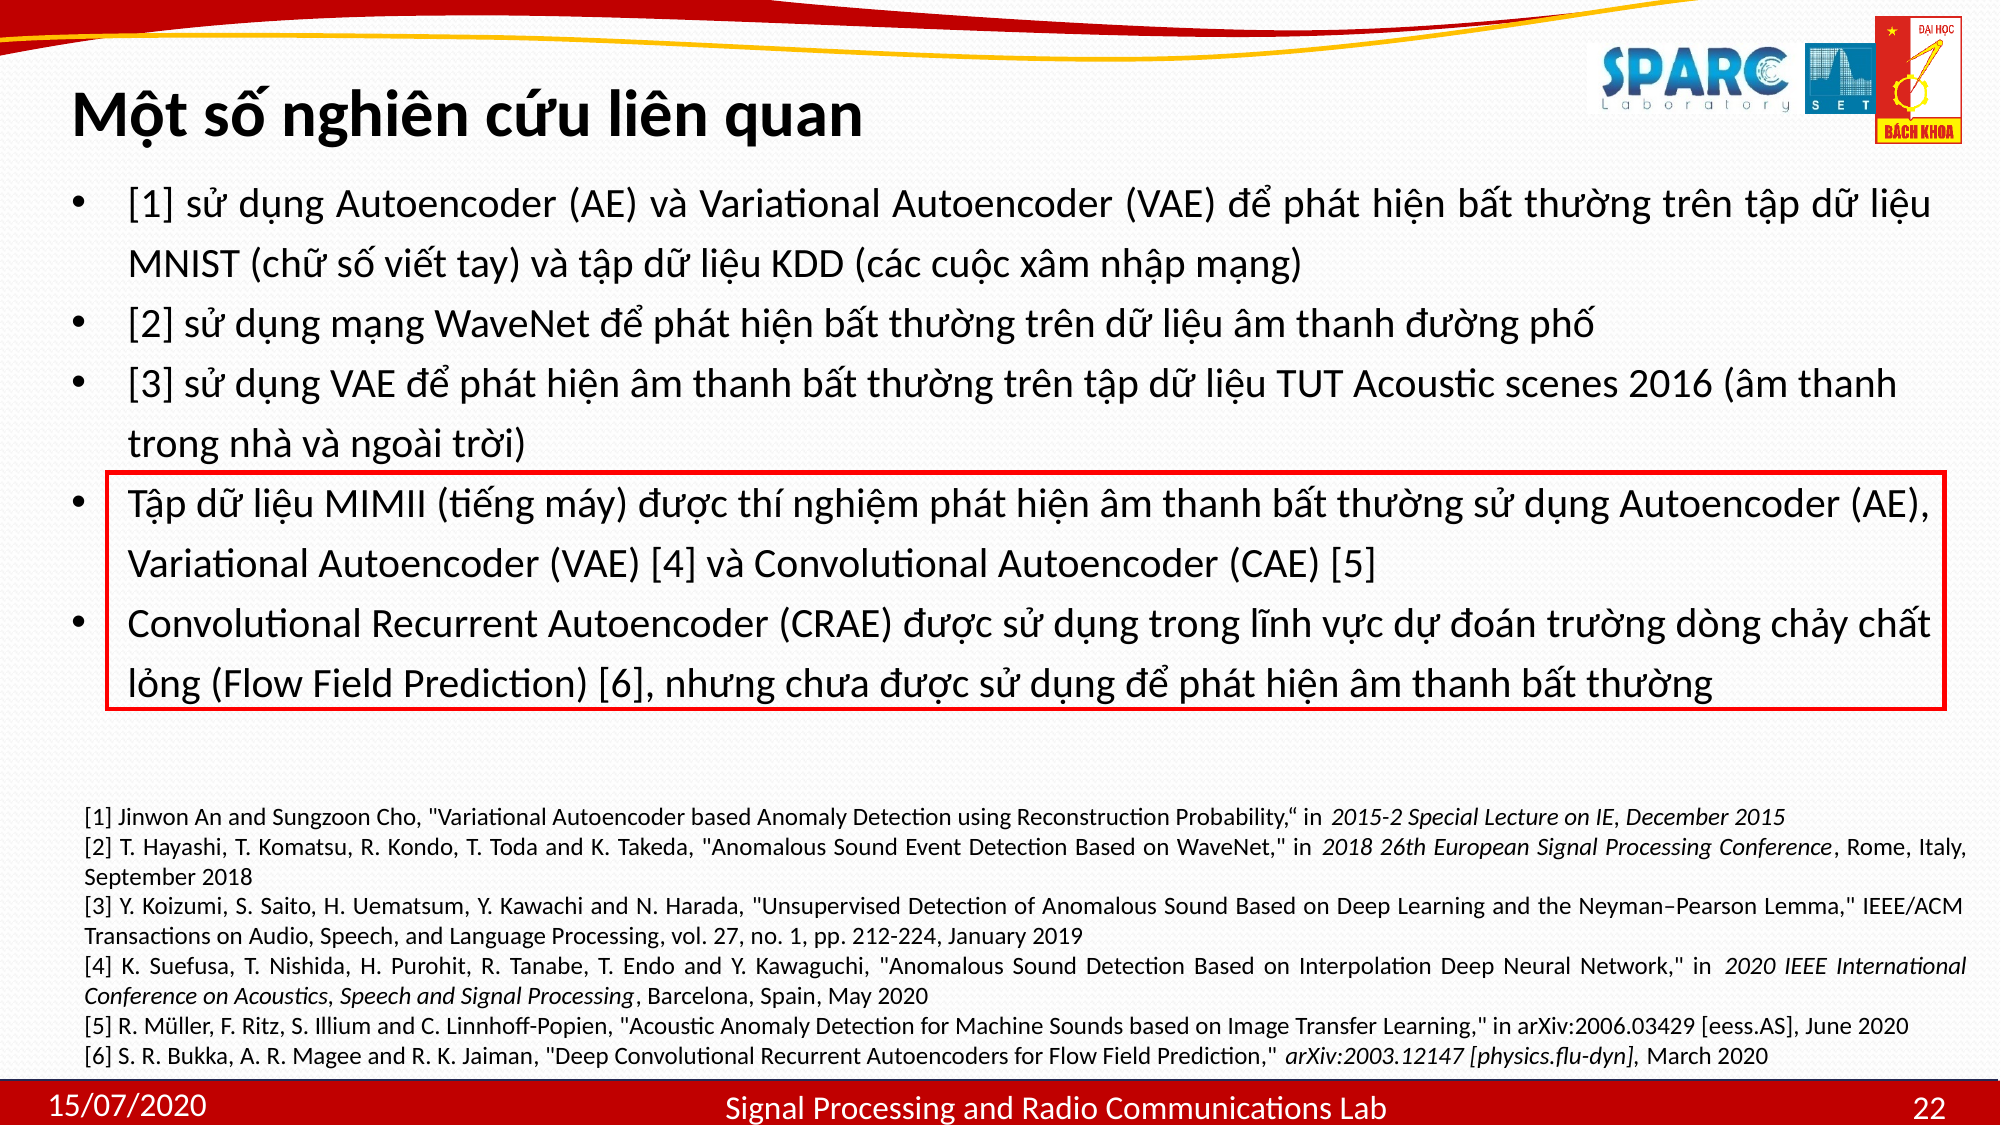

Một số nghiên cứu liên quan
[1] sử dụng Autoencoder (AE) và Variational Autoencoder (VAE) để phát hiện bất thường trên tập dữ liệu MNIST (chữ số viết tay) và tập dữ liệu KDD (các cuộc xâm nhập mạng)
[2] sử dụng mạng WaveNet để phát hiện bất thường trên dữ liệu âm thanh đường phố
[3] sử dụng VAE để phát hiện âm thanh bất thường trên tập dữ liệu TUT Acoustic scenes 2016 (âm thanh trong nhà và ngoài trời)
Tập dữ liệu MIMII (tiếng máy) được thí nghiệm phát hiện âm thanh bất thường sử dụng Autoencoder (AE), Variational Autoencoder (VAE) [4] và Convolutional Autoencoder (CAE) [5]
Convolutional Recurrent Autoencoder (CRAE) được sử dụng trong lĩnh vực dự đoán trường dòng chảy chất lỏng (Flow Field Prediction) [6], nhưng chưa được sử dụng để phát hiện âm thanh bất thường

[1] Jinwon An and Sungzoon Cho, "Variational Autoencoder based Anomaly Detection using Reconstruction Probability,“ in 2015-2 Special Lecture on IE, December 2015
[2] T. Hayashi, T. Komatsu, R. Kondo, T. Toda and K. Takeda, "Anomalous Sound Event Detection Based on WaveNet," in 2018 26th European Signal Processing Conference, Rome, Italy, September 2018
[3] Y. Koizumi, S. Saito, H. Uematsum, Y. Kawachi and N. Harada, "Unsupervised Detection of Anomalous Sound Based on Deep Learning and the Neyman–Pearson Lemma," IEEE/ACM Transactions on Audio, Speech, and Language Processing, vol. 27, no. 1, pp. 212-224, January 2019
[4] K. Suefusa, T. Nishida, H. Purohit, R. Tanabe, T. Endo and Y. Kawaguchi, "Anomalous Sound Detection Based on Interpolation Deep Neural Network," in 2020 IEEE International Conference on Acoustics, Speech and Signal Processing, Barcelona, Spain, May 2020
[5] R. Müller, F. Ritz, S. Illium and C. Linnhoff-Popien, "Acoustic Anomaly Detection for Machine Sounds based on Image Transfer Learning," in arXiv:2006.03429 [eess.AS], June 2020
[6] S. R. Bukka, A. R. Magee and R. K. Jaiman, "Deep Convolutional Recurrent Autoencoders for Flow Field Prediction," arXiv:2003.12147 [physics.flu-dyn], March 2020
Signal Processing and Radio Communications Lab
15/07/2020
22